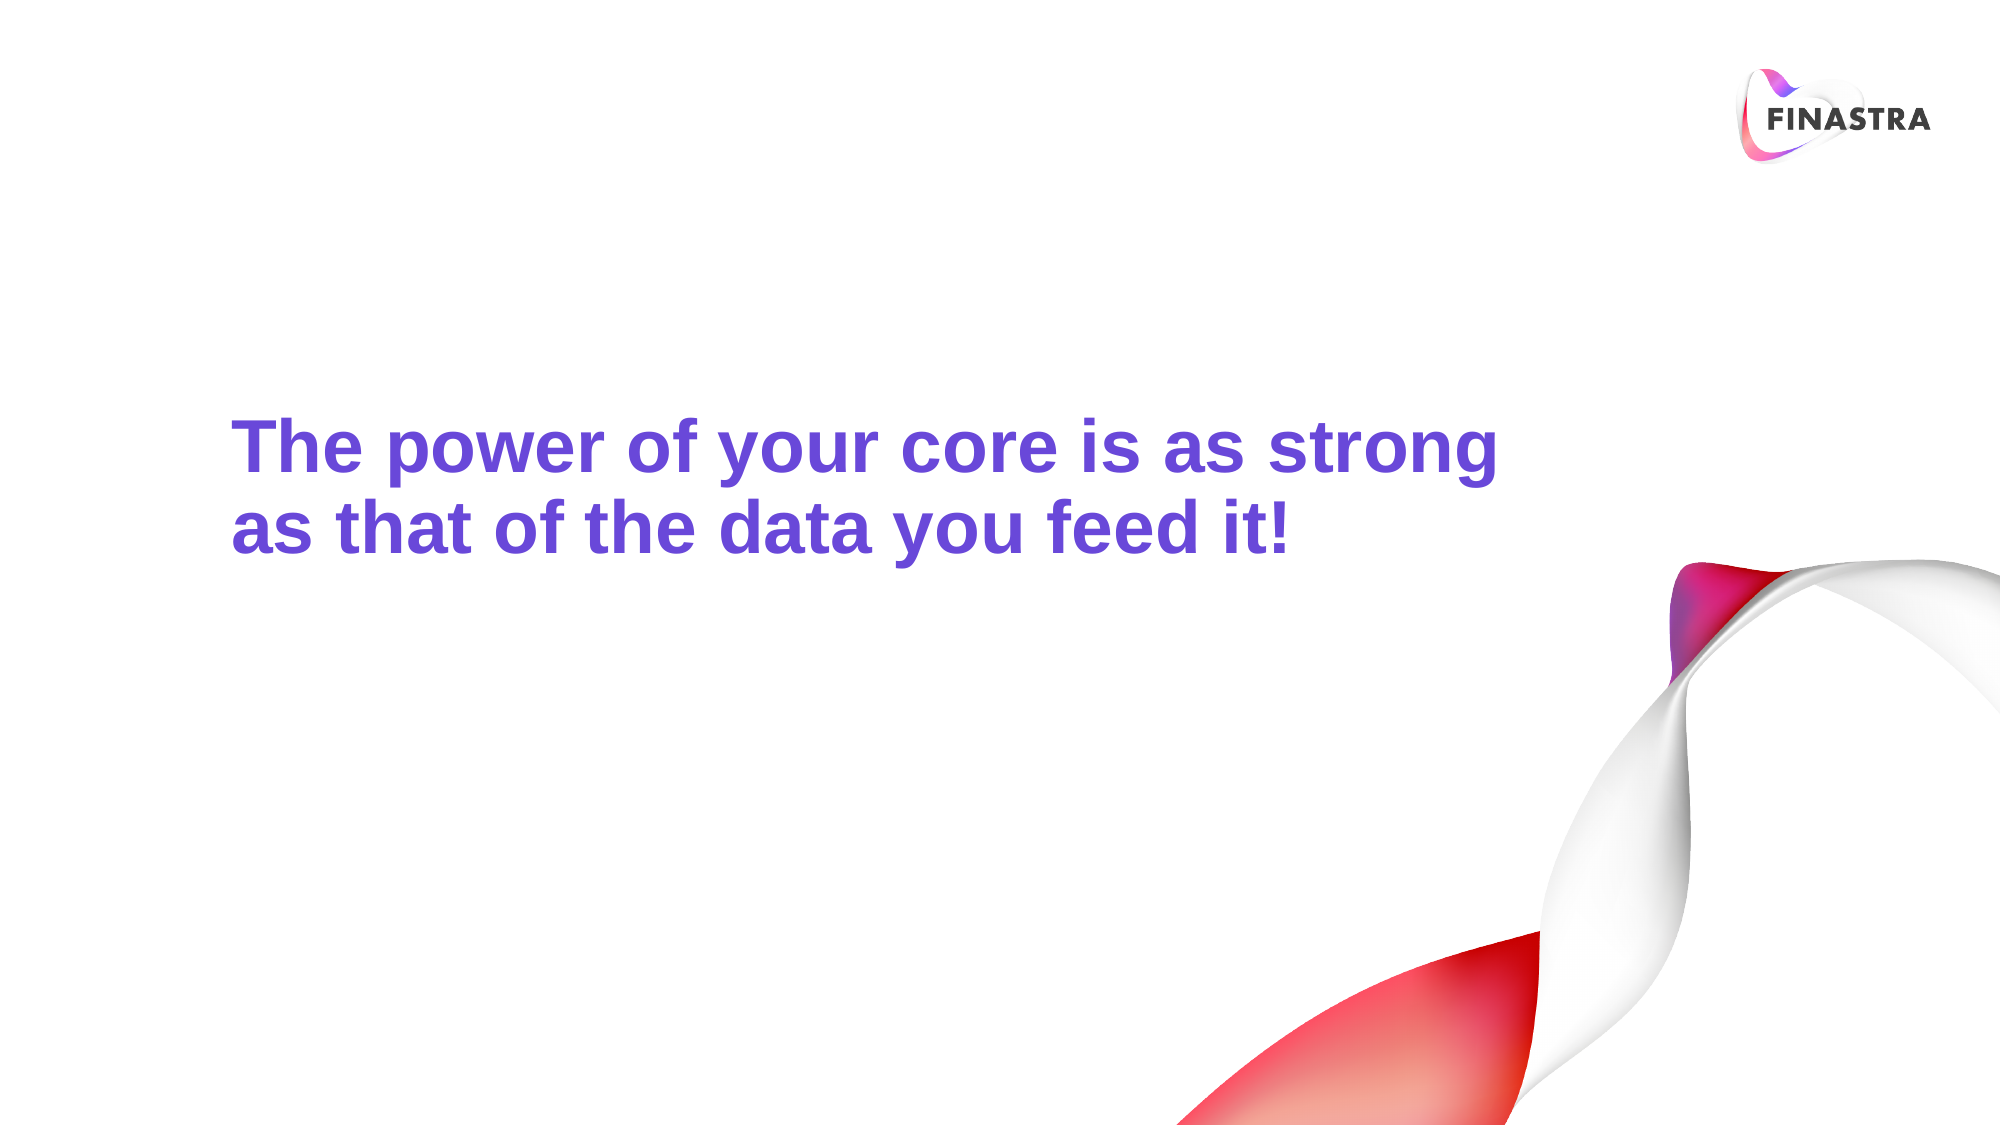

The power of your core is as strong as that of the data you feed it!